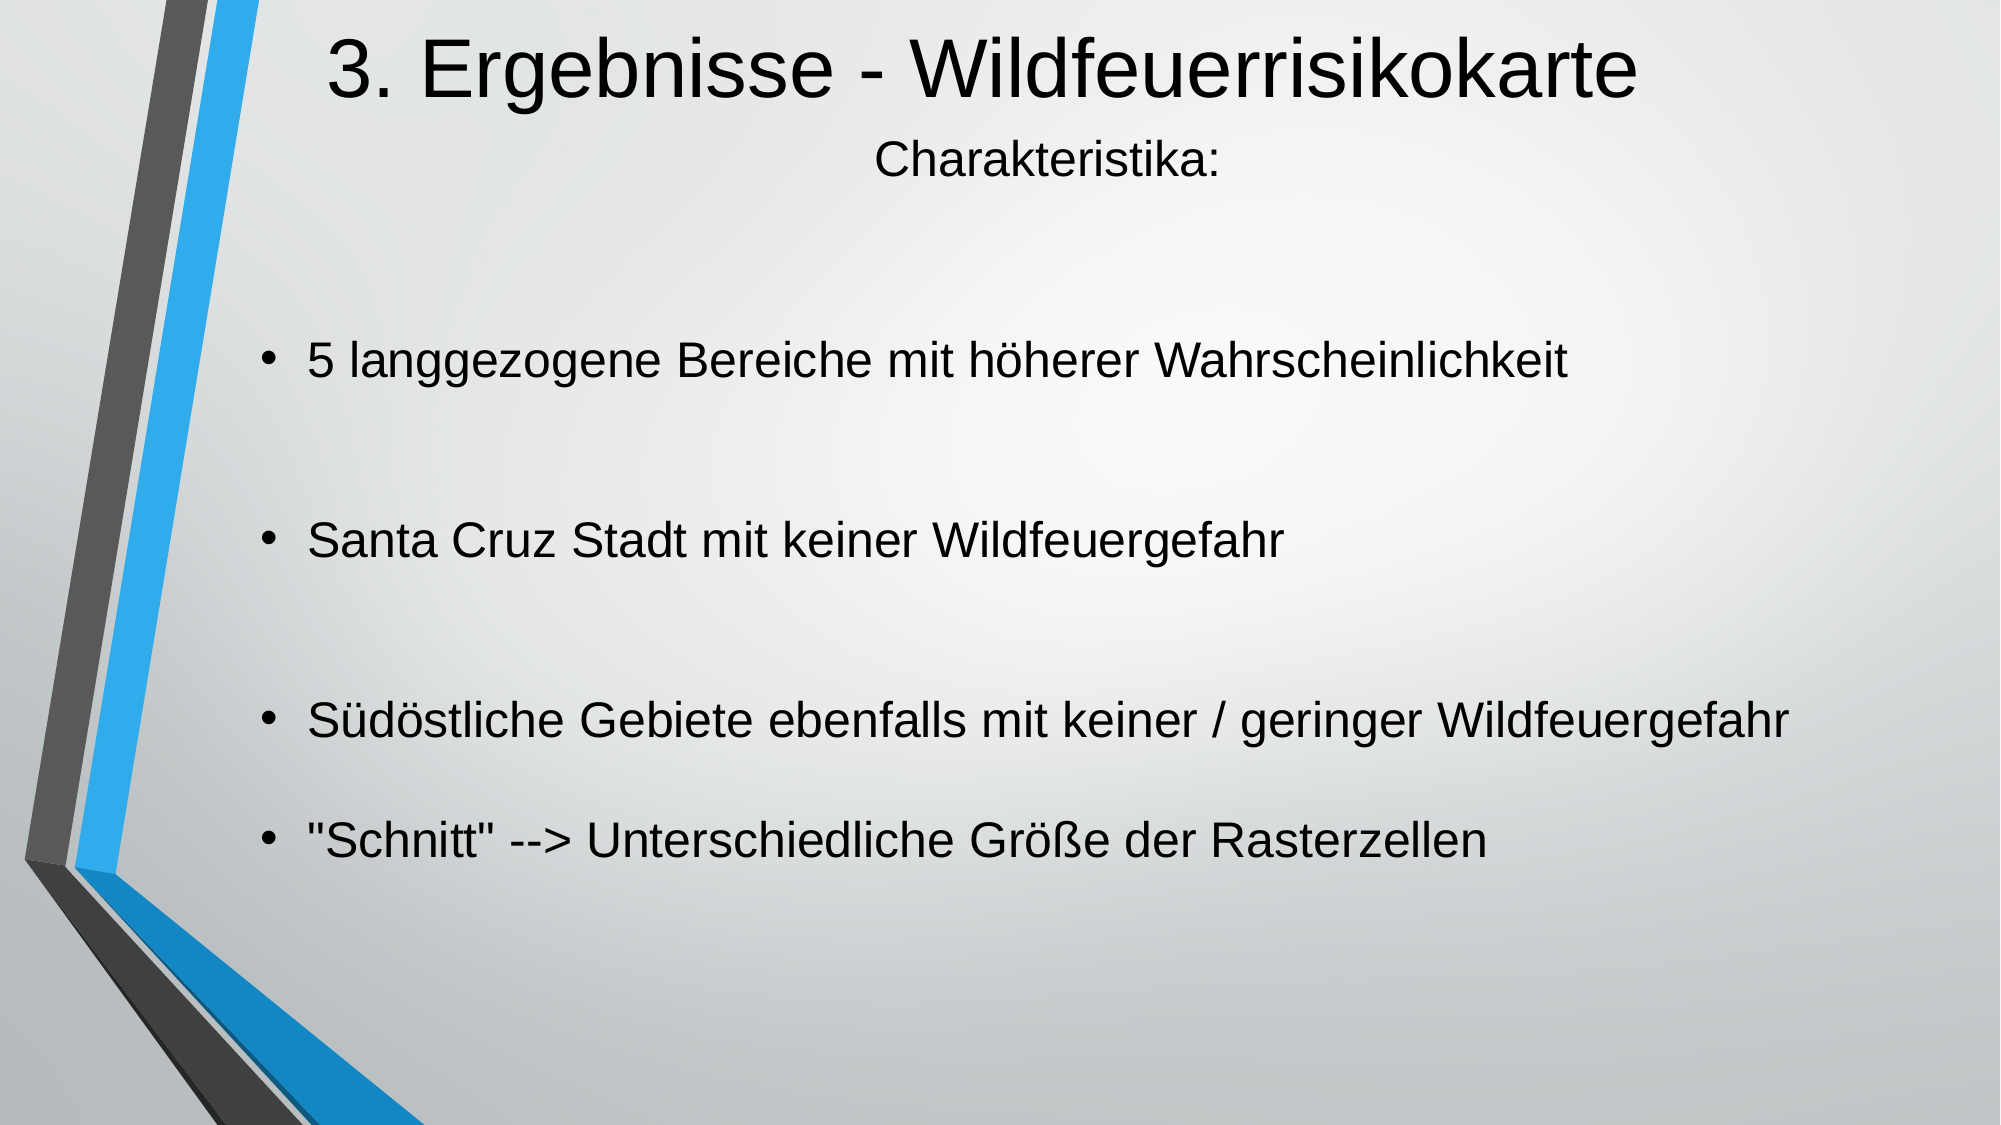

# 3. Ergebnisse - Wildfeuerrisikokarte
Charakteristika:
5 langgezogene Bereiche mit höherer Wahrscheinlichkeit

Santa Cruz Stadt mit keiner Wildfeuergefahr

Südöstliche Gebiete ebenfalls mit keiner / geringer Wildfeuergefahr

"Schnitt" --> Unterschiedliche Größe der Rasterzellen